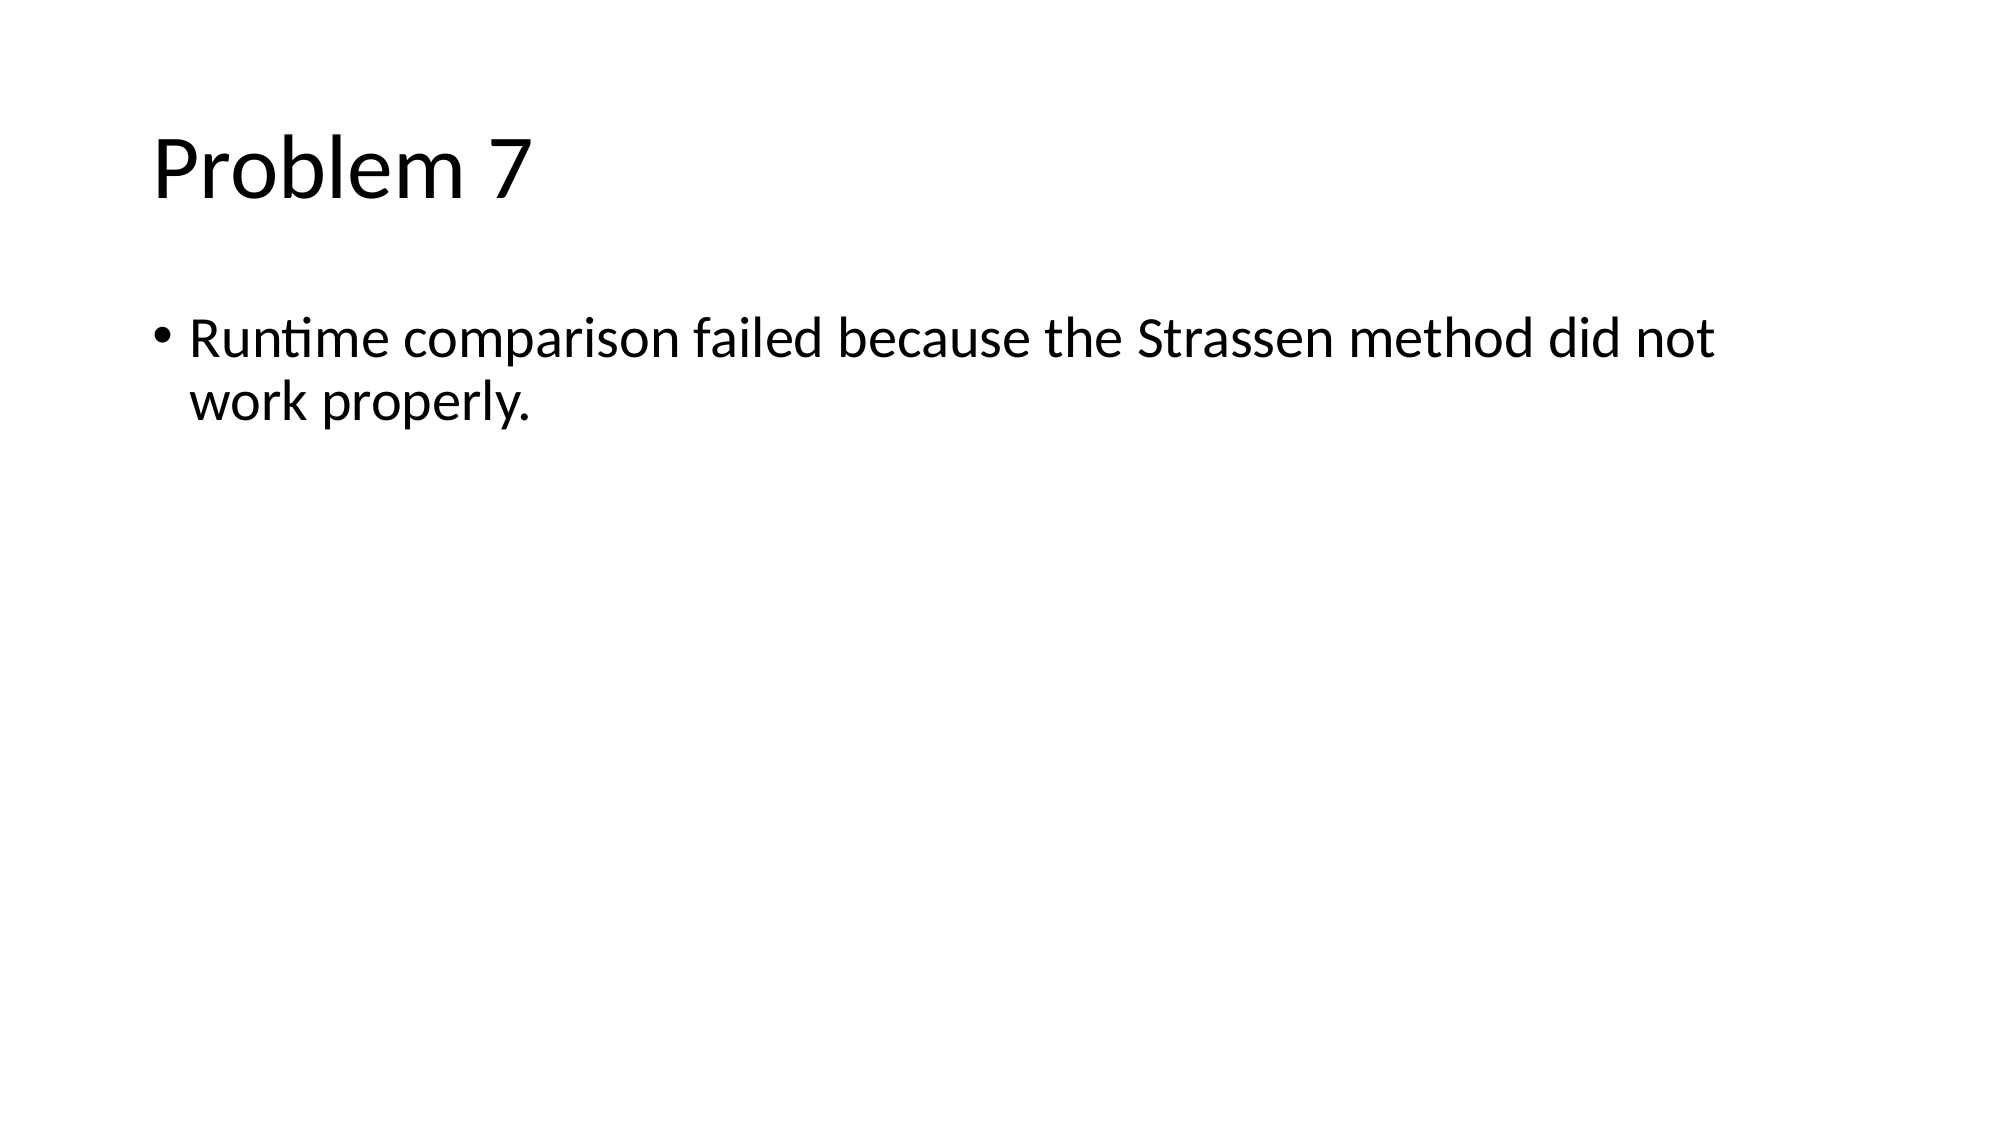

# Problem 7
Runtime comparison failed because the Strassen method did not work properly.